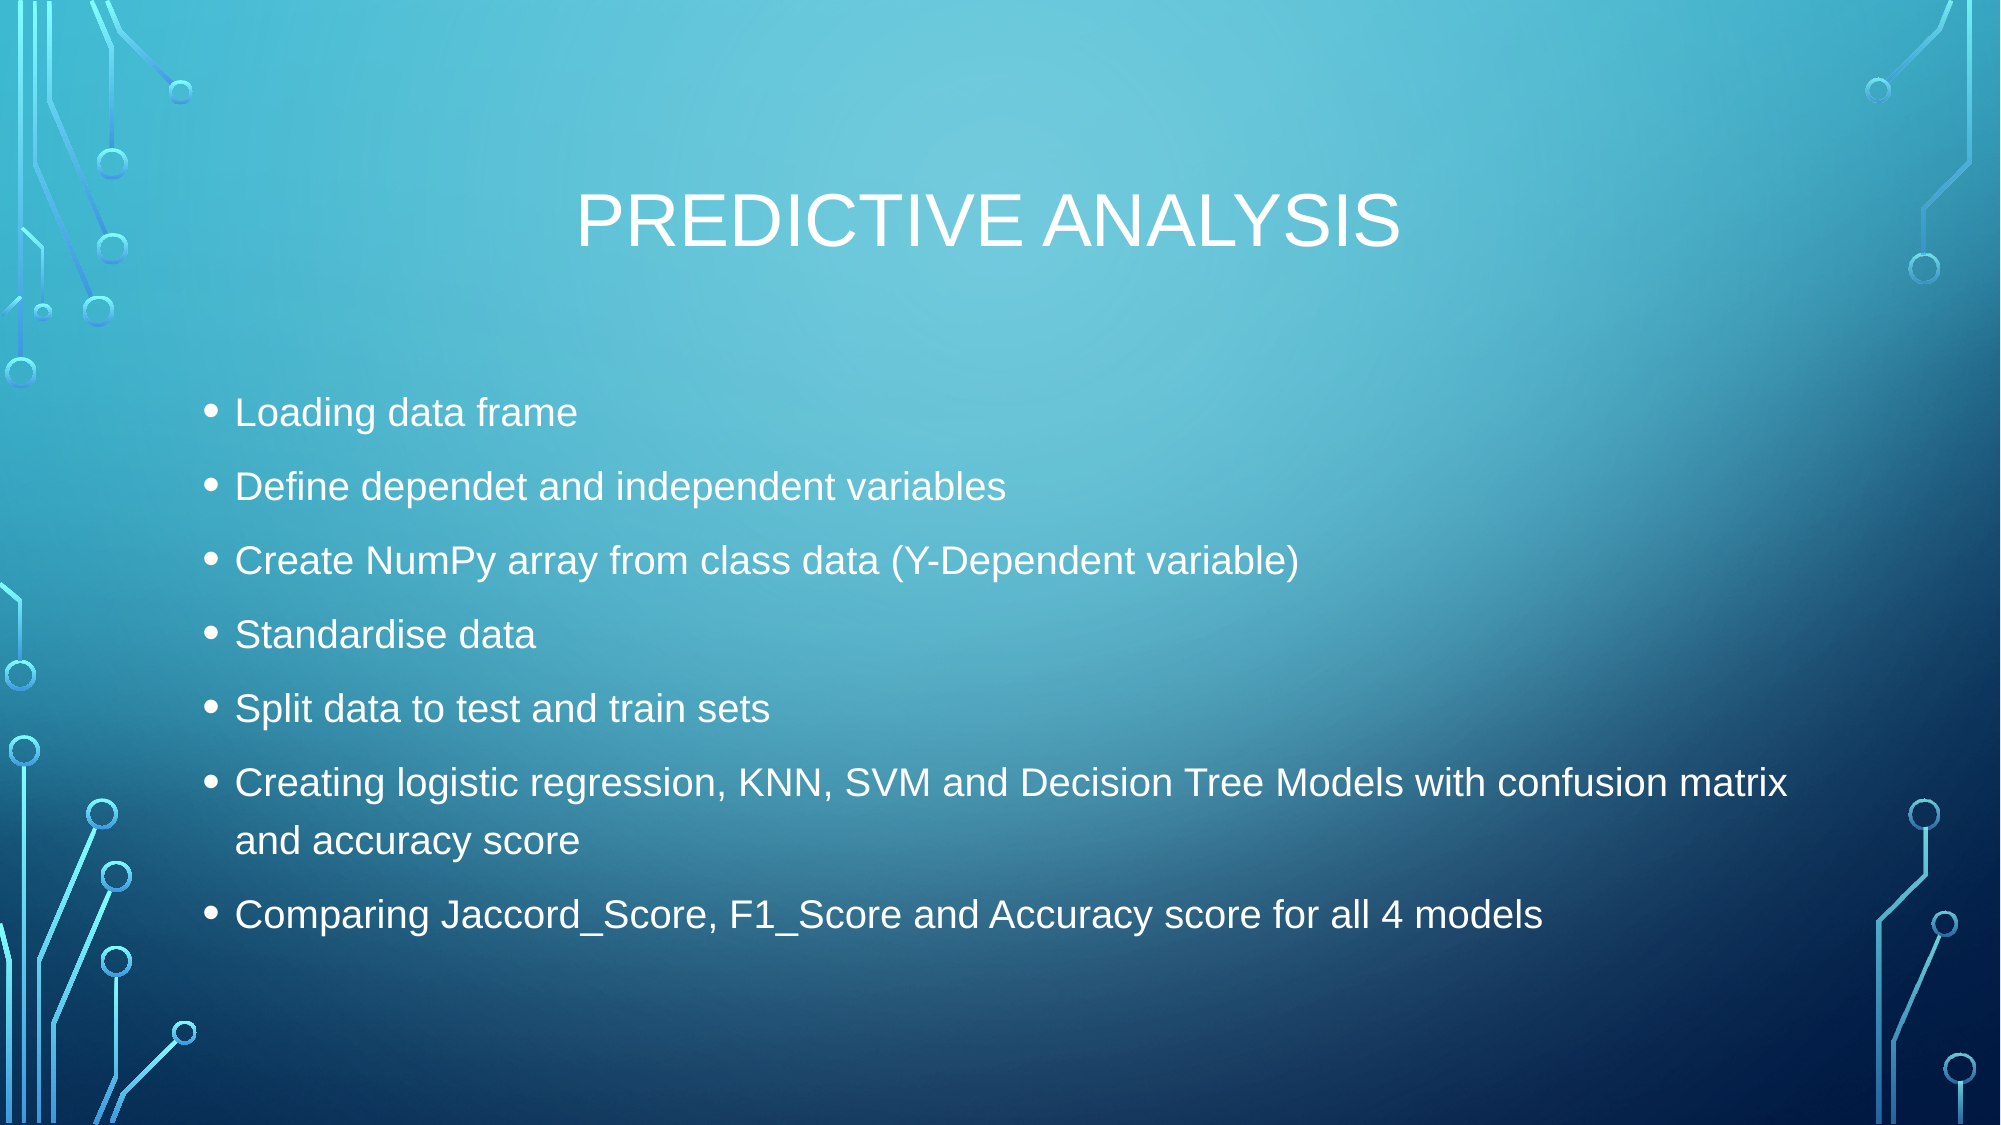

# Predictive ANALYSIS
Loading data frame
Define dependet and independent variables
Create NumPy array from class data (Y-Dependent variable)
Standardise data
Split data to test and train sets
Creating logistic regression, KNN, SVM and Decision Tree Models with confusion matrix and accuracy score
Comparing Jaccord_Score, F1_Score and Accuracy score for all 4 models